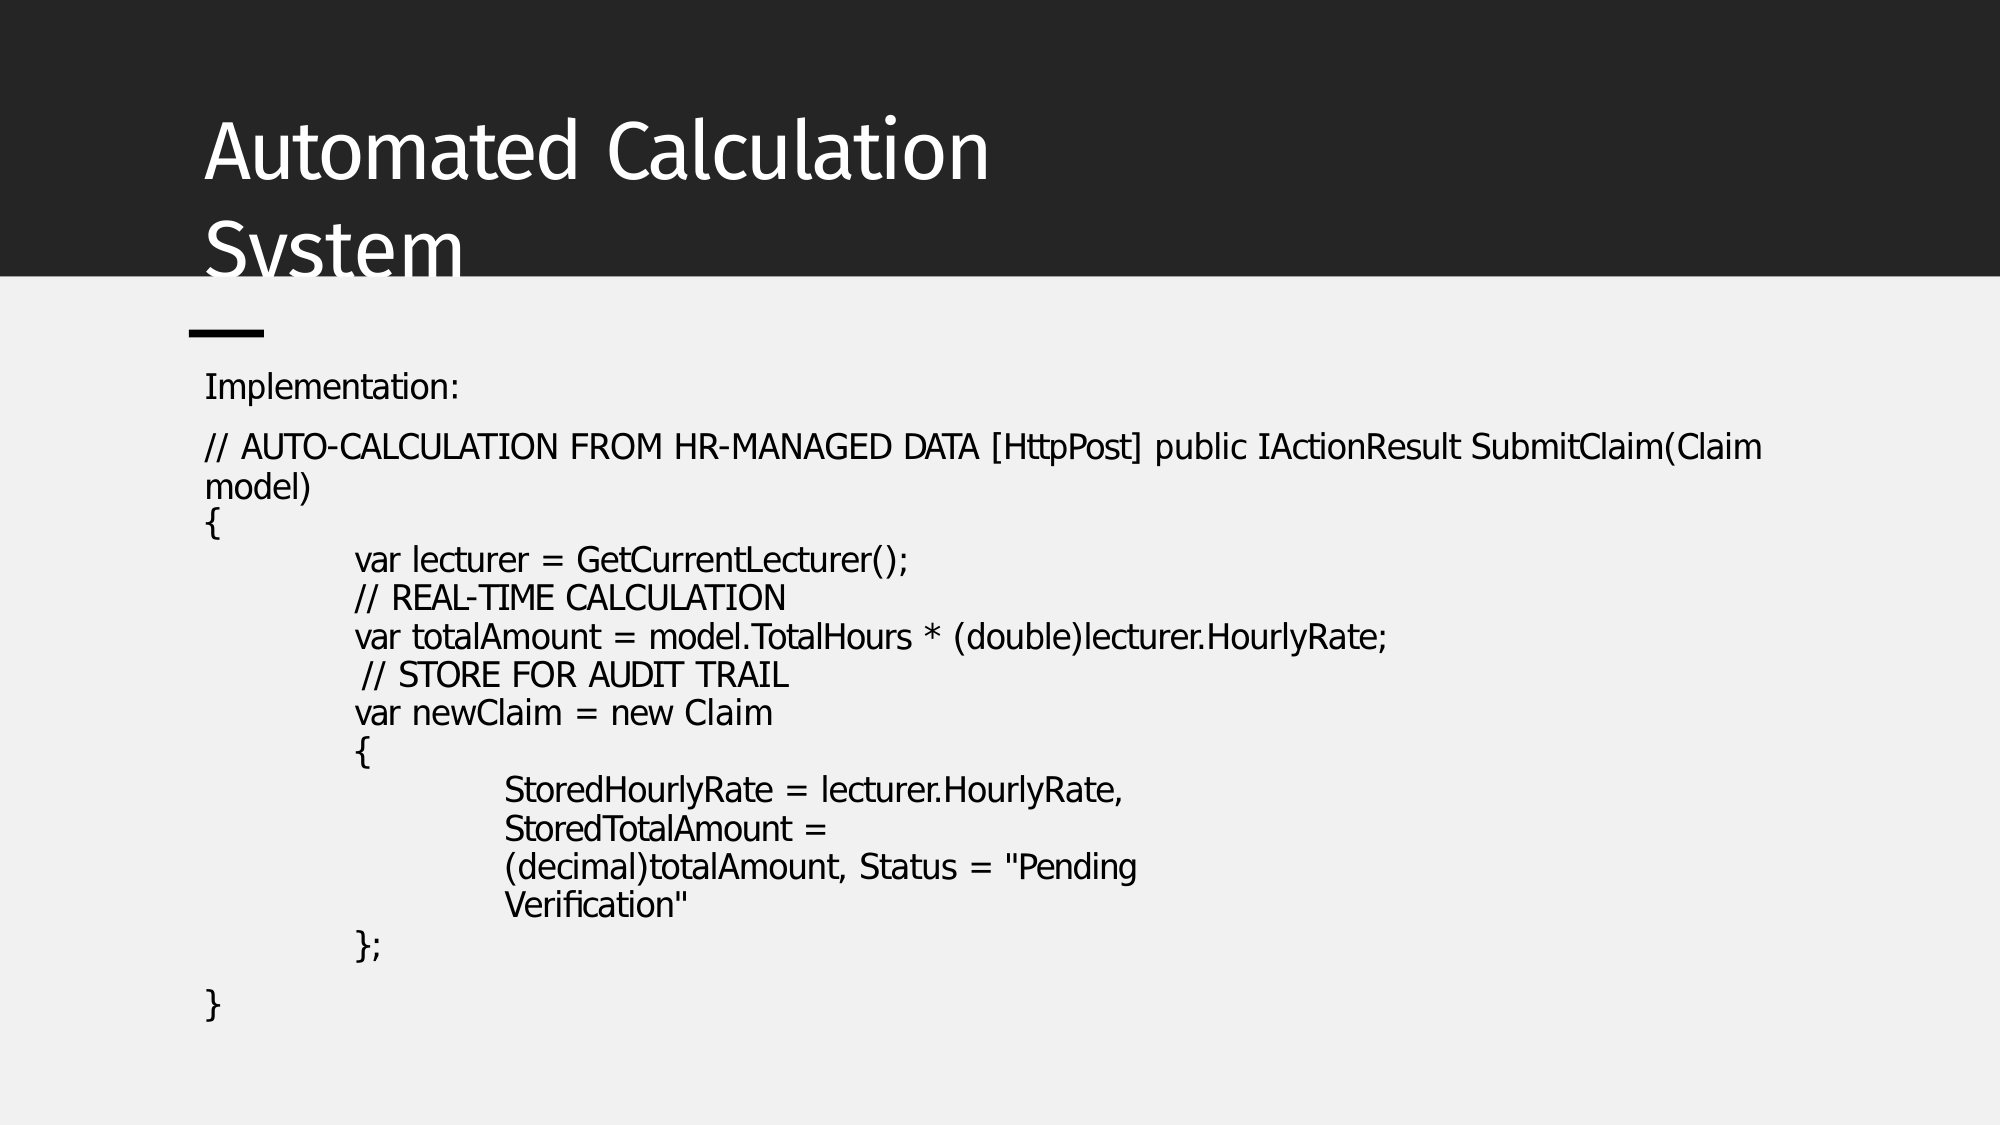

# Automated Calculation System

Implementation:
// AUTO-CALCULATION FROM HR-MANAGED DATA [HttpPost] public IActionResult SubmitClaim(Claim model)
{
var lecturer = GetCurrentLecturer();
// REAL-TIME CALCULATION
var totalAmount = model.TotalHours * (double)lecturer.HourlyRate;
// STORE FOR AUDIT TRAIL
var newClaim = new Claim
{
StoredHourlyRate = lecturer.HourlyRate, StoredTotalAmount = (decimal)totalAmount, Status = "Pending Verification"
};
}